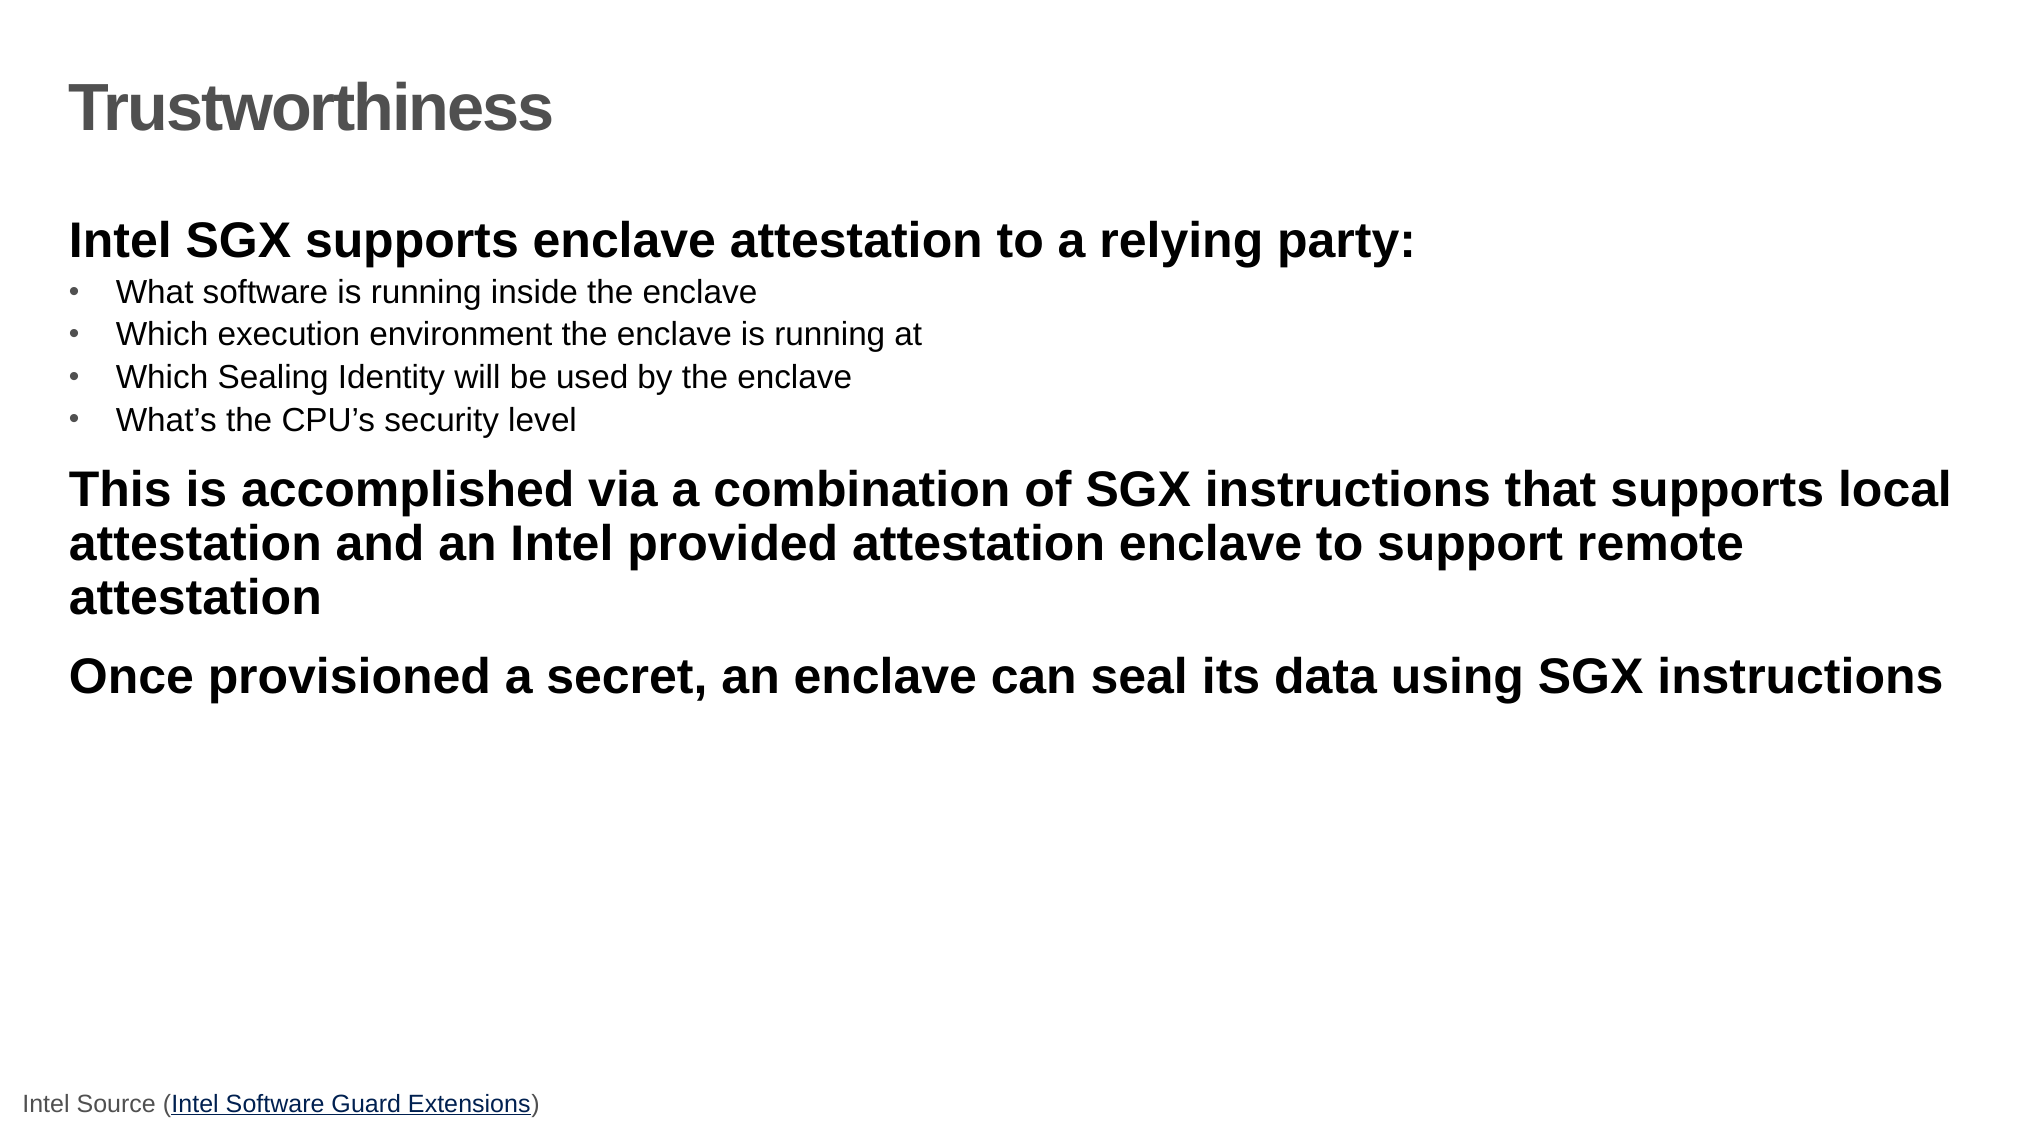

# Trustworthiness
Intel SGX supports enclave attestation to a relying party:
What software is running inside the enclave
Which execution environment the enclave is running at
Which Sealing Identity will be used by the enclave
What’s the CPU’s security level
This is accomplished via a combination of SGX instructions that supports local attestation and an Intel provided attestation enclave to support remote attestation
Once provisioned a secret, an enclave can seal its data using SGX instructions
Intel Source (Intel Software Guard Extensions)